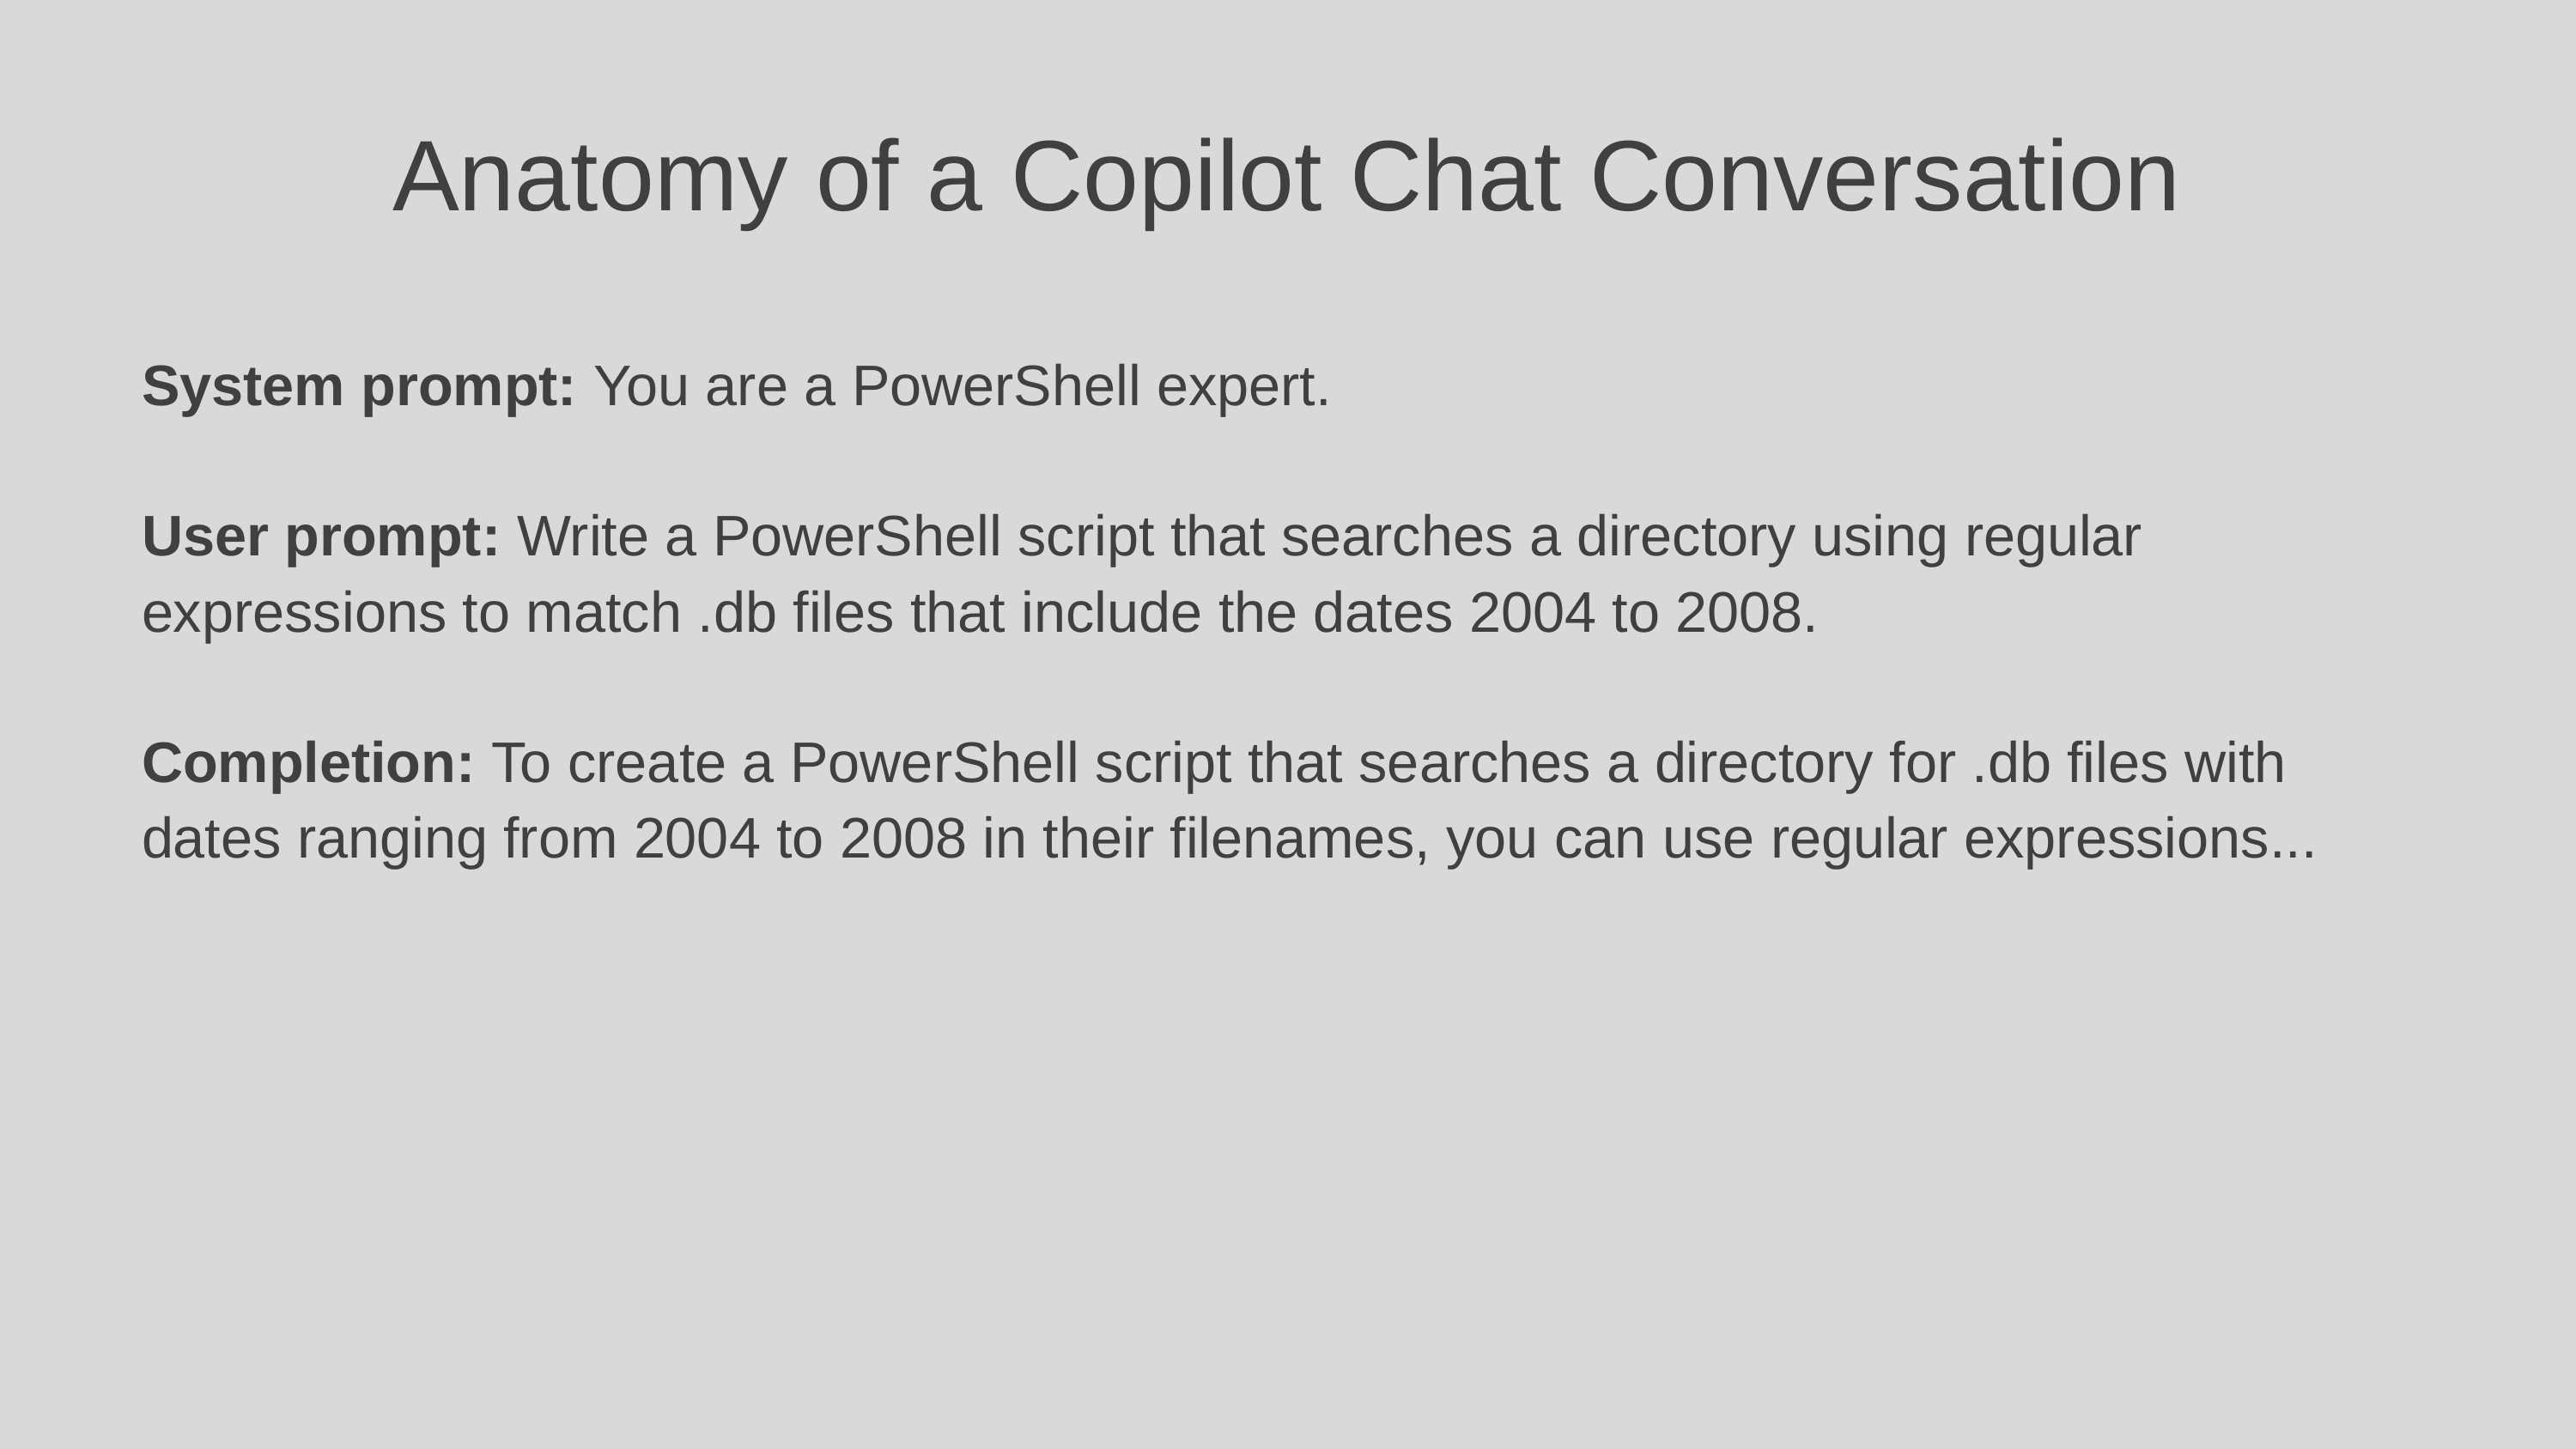

# Anatomy of a Copilot Chat Conversation
System prompt: You are a PowerShell expert.

User prompt: Write a PowerShell script that searches a directory using regular expressions to match .db files that include the dates 2004 to 2008.

Completion: To create a PowerShell script that searches a directory for .db files with dates ranging from 2004 to 2008 in their filenames, you can use regular expressions...